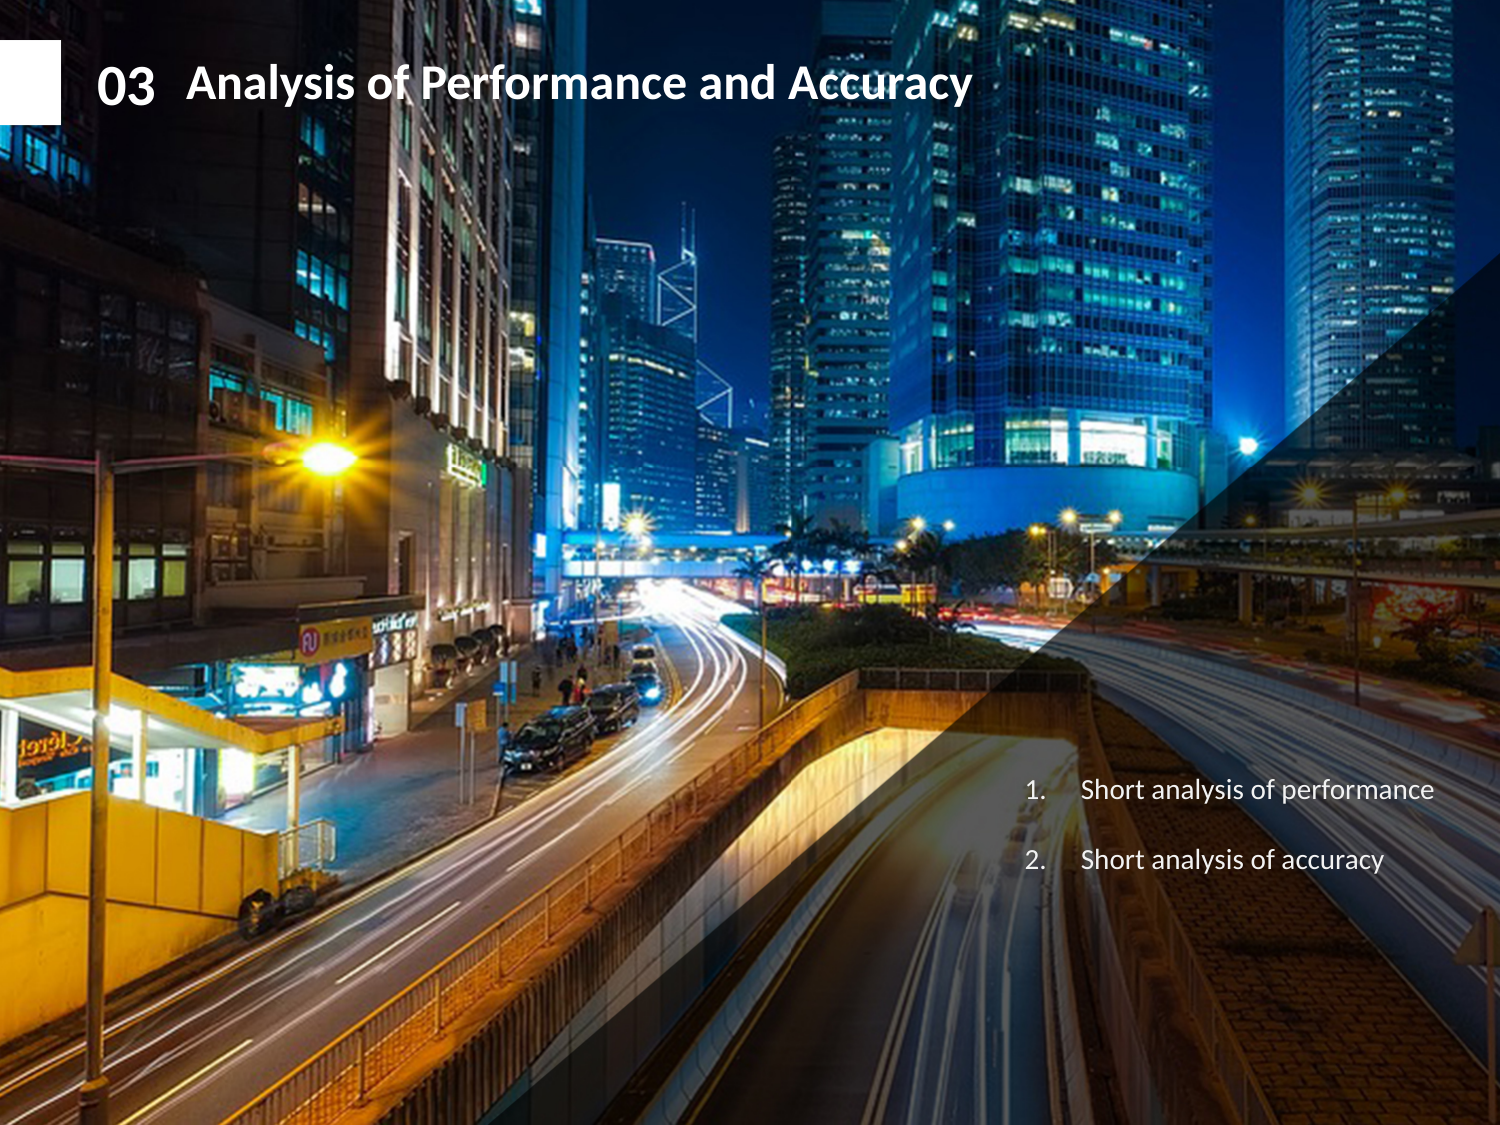

03
Analysis of Performance and Accuracy
Short analysis of performance

Short analysis of accuracy